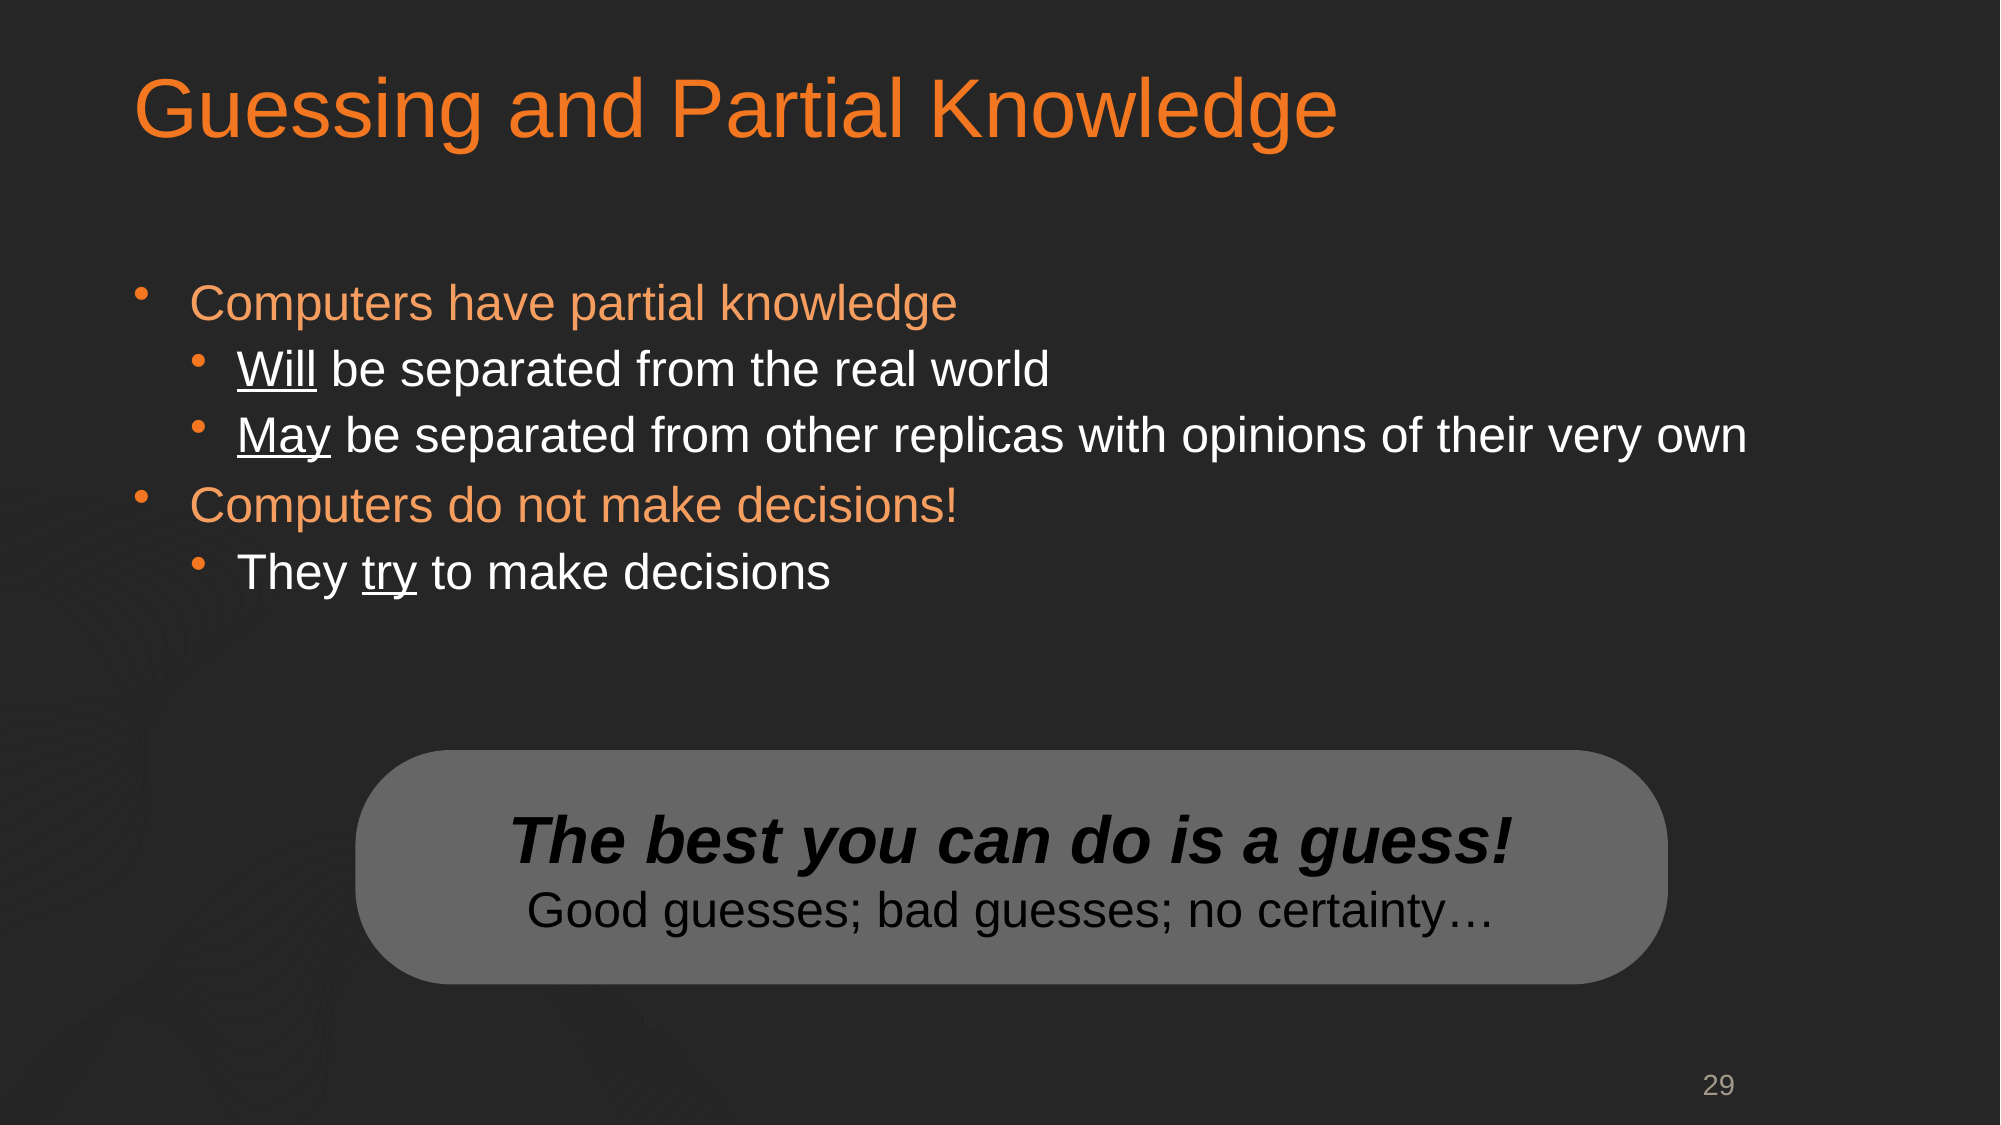

# Guessing and Partial Knowledge
Computers have partial knowledge
Will be separated from the real world
May be separated from other replicas with opinions of their very own
Computers do not make decisions!
They try to make decisions
The best you can do is a guess!
Good guesses; bad guesses; no certainty…
29